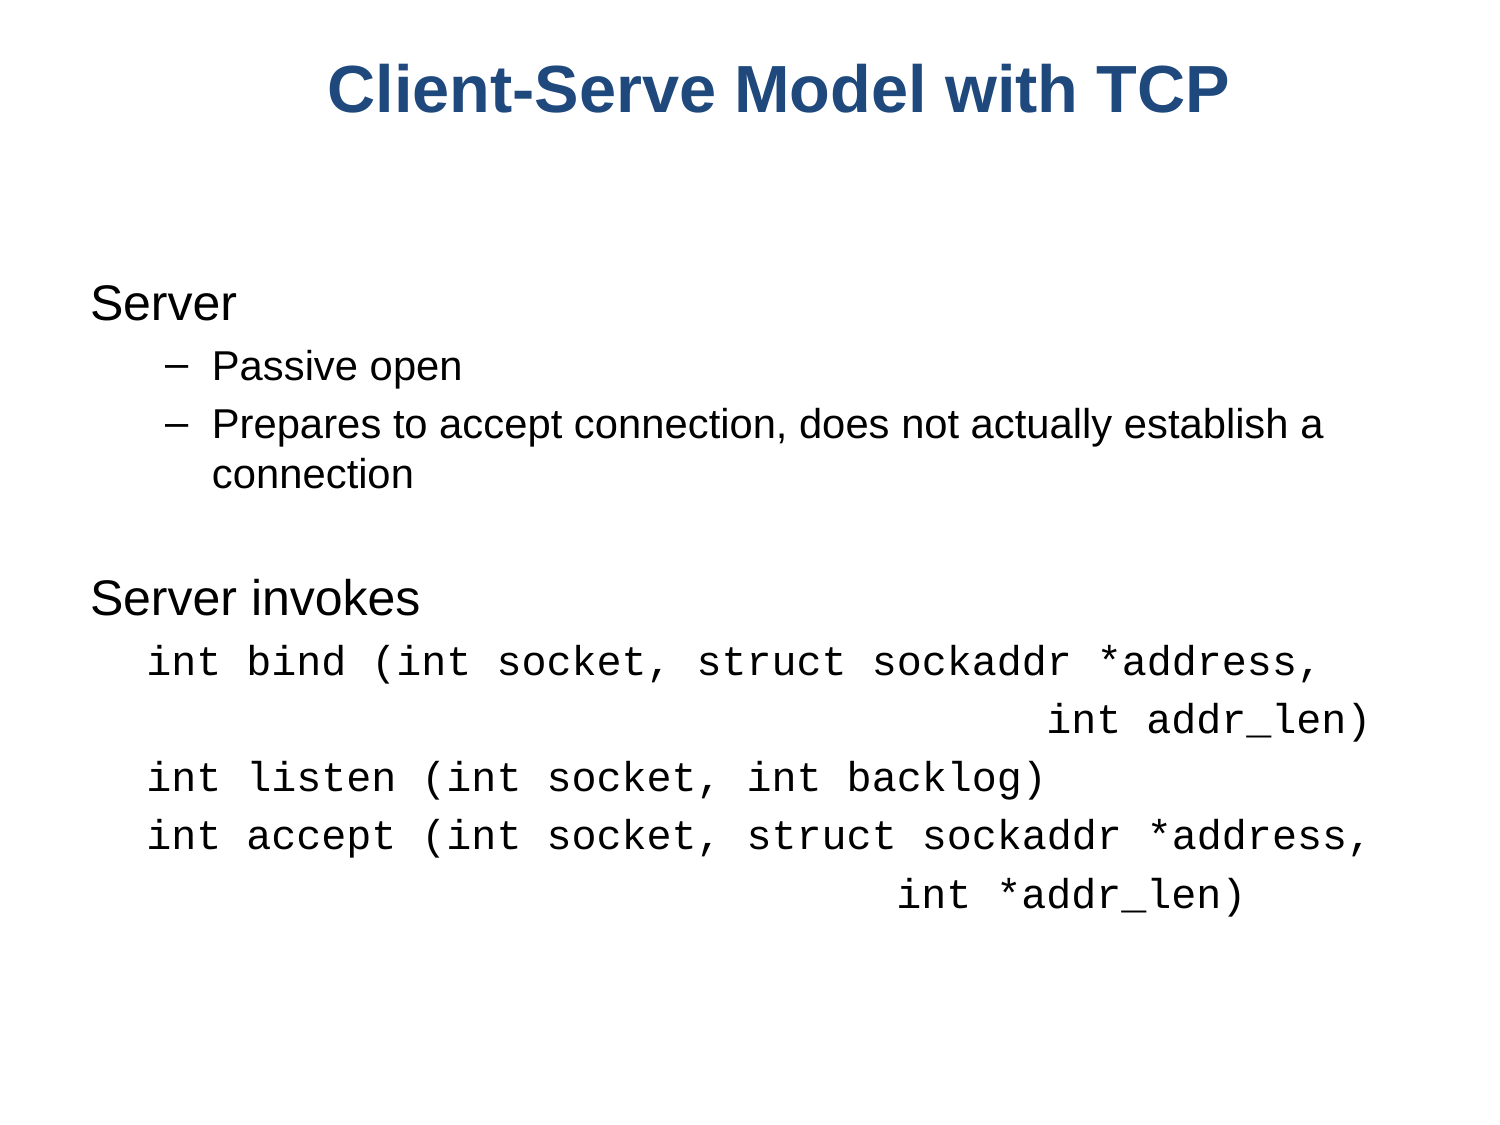

# Client-Serve Model with TCP
Server
Passive open
Prepares to accept connection, does not actually establish a connection

Server invokes
	int bind (int socket, struct sockaddr *address,
							int addr_len)
	int listen (int socket, int backlog)
	int accept (int socket, struct sockaddr *address,
						int *addr_len)